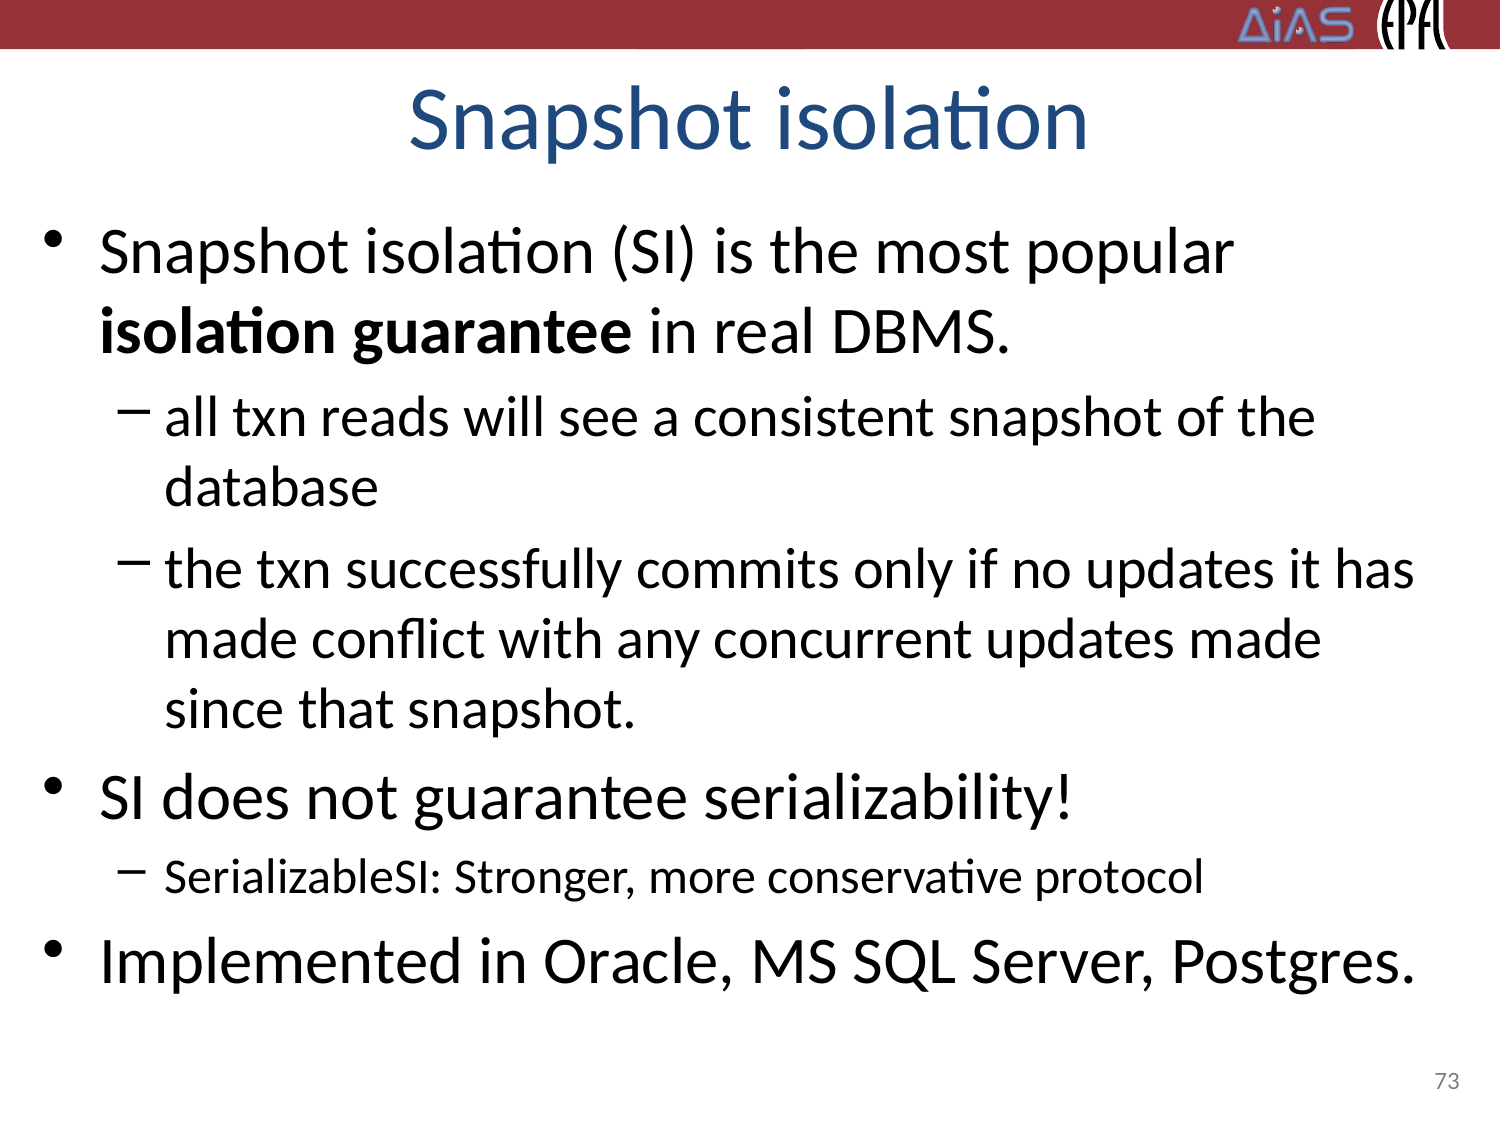

# Snapshot isolation
Snapshot isolation (SI) is the most popular isolation guarantee in real DBMS.
all txn reads will see a consistent snapshot of the database
the txn successfully commits only if no updates it has made conflict with any concurrent updates made since that snapshot.
SI does not guarantee serializability!
SerializableSI: Stronger, more conservative protocol
Implemented in Oracle, MS SQL Server, Postgres.
73